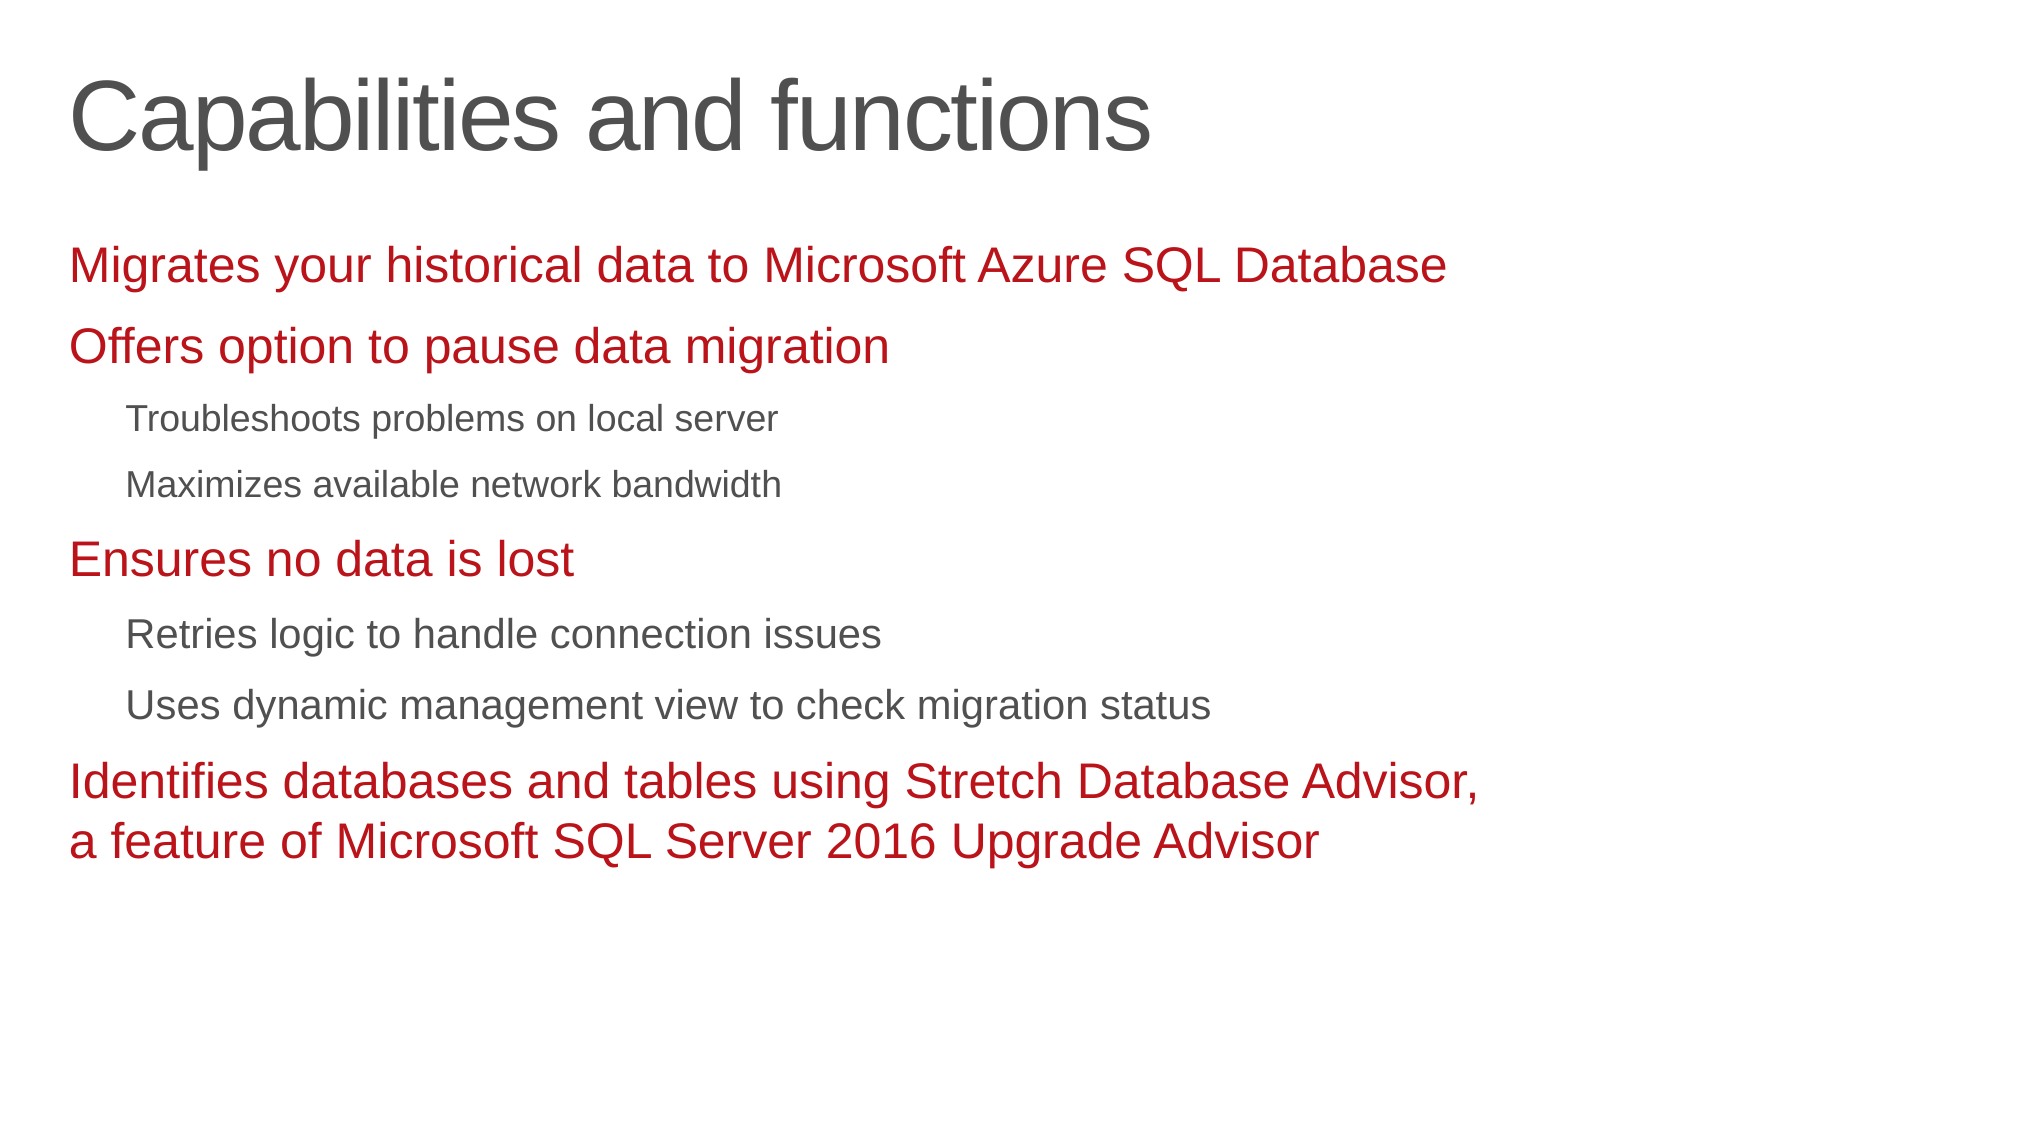

Capabilities and functions
Migrates your historical data to Microsoft Azure SQL Database
Offers option to pause data migration
Troubleshoots problems on local server
Maximizes available network bandwidth
Ensures no data is lost
Retries logic to handle connection issues
Uses dynamic management view to check migration status
Identifies databases and tables using Stretch Database Advisor, a feature of Microsoft SQL Server 2016 Upgrade Advisor